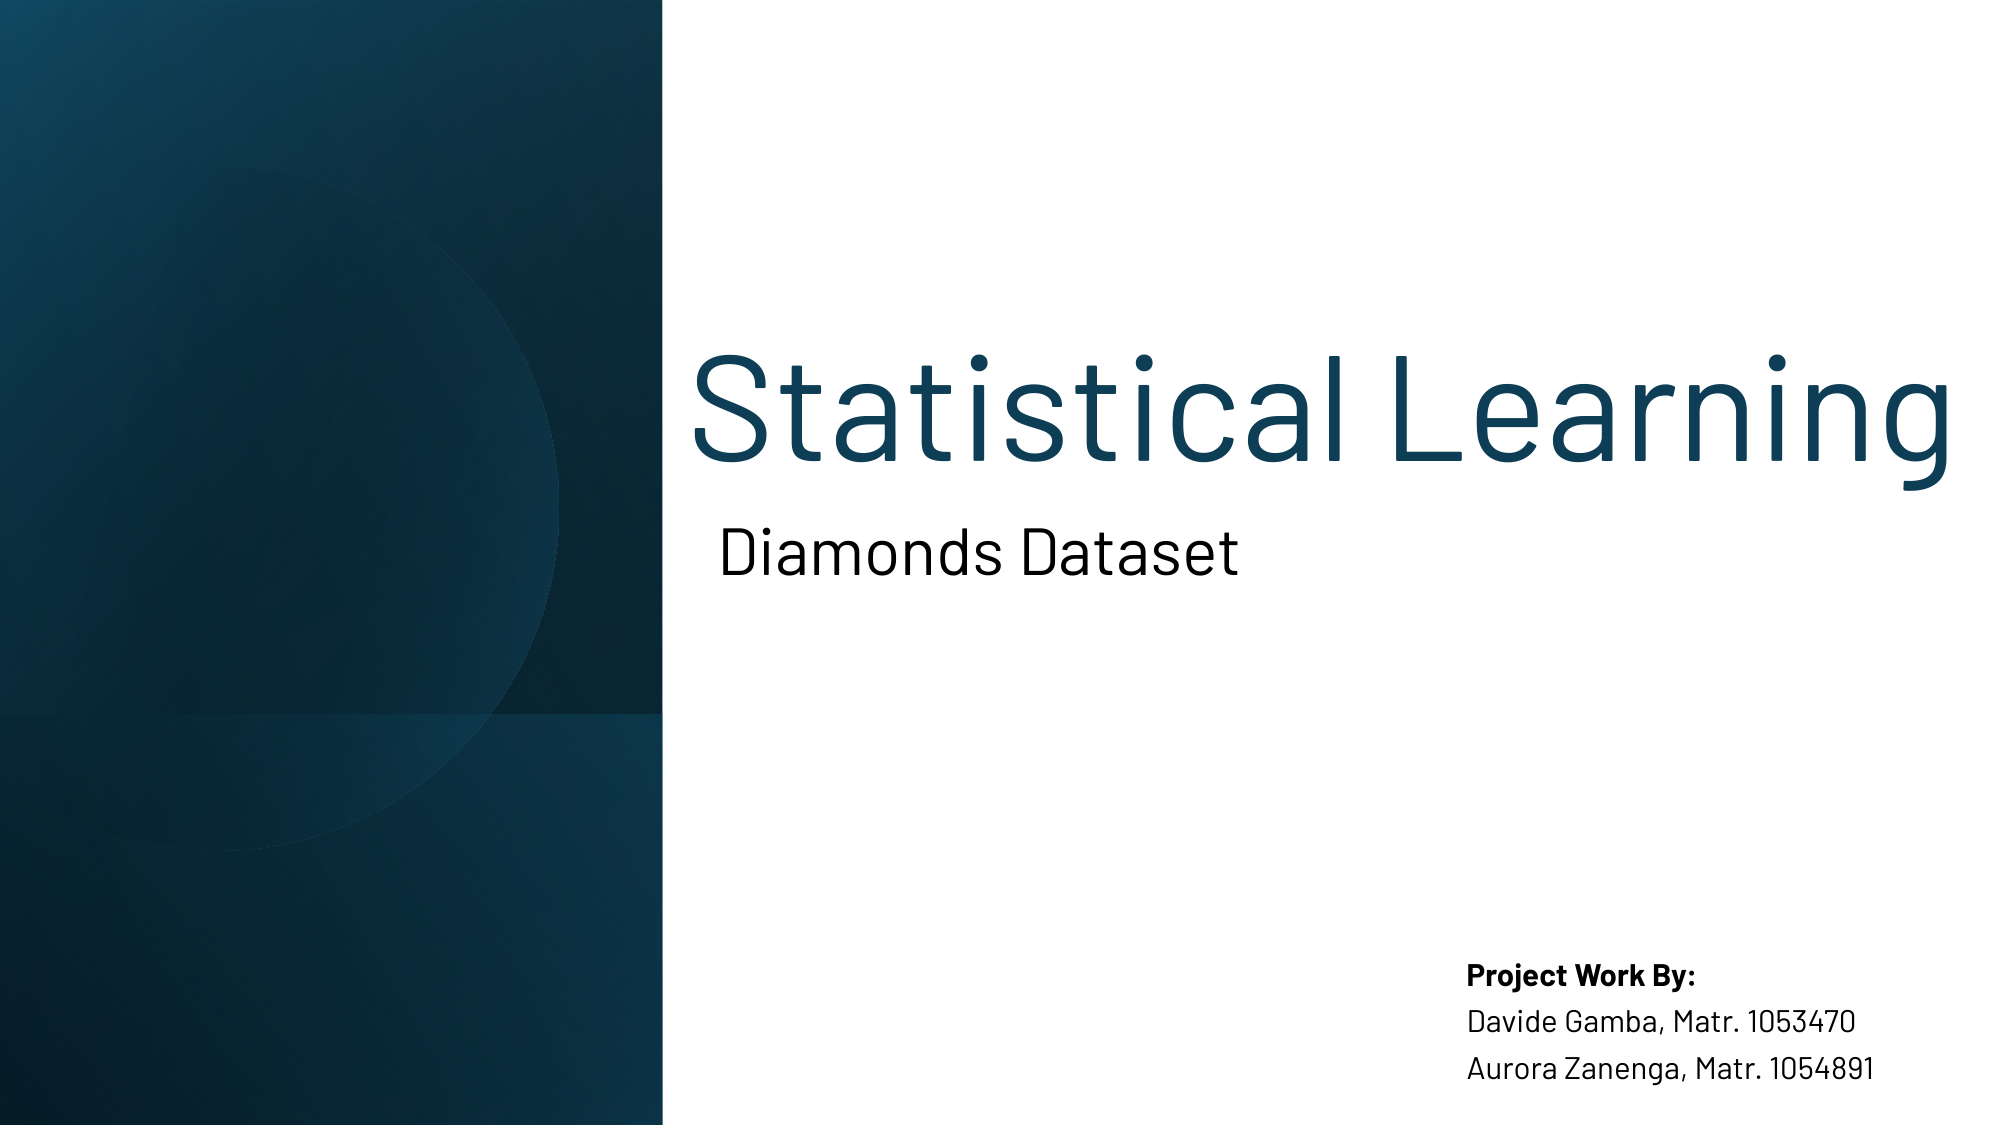

# Statistical Learning

Diamonds Dataset

Project Work By:
Davide Gamba, Matr. 1053470
Aurora Zanenga, Matr. 1054891